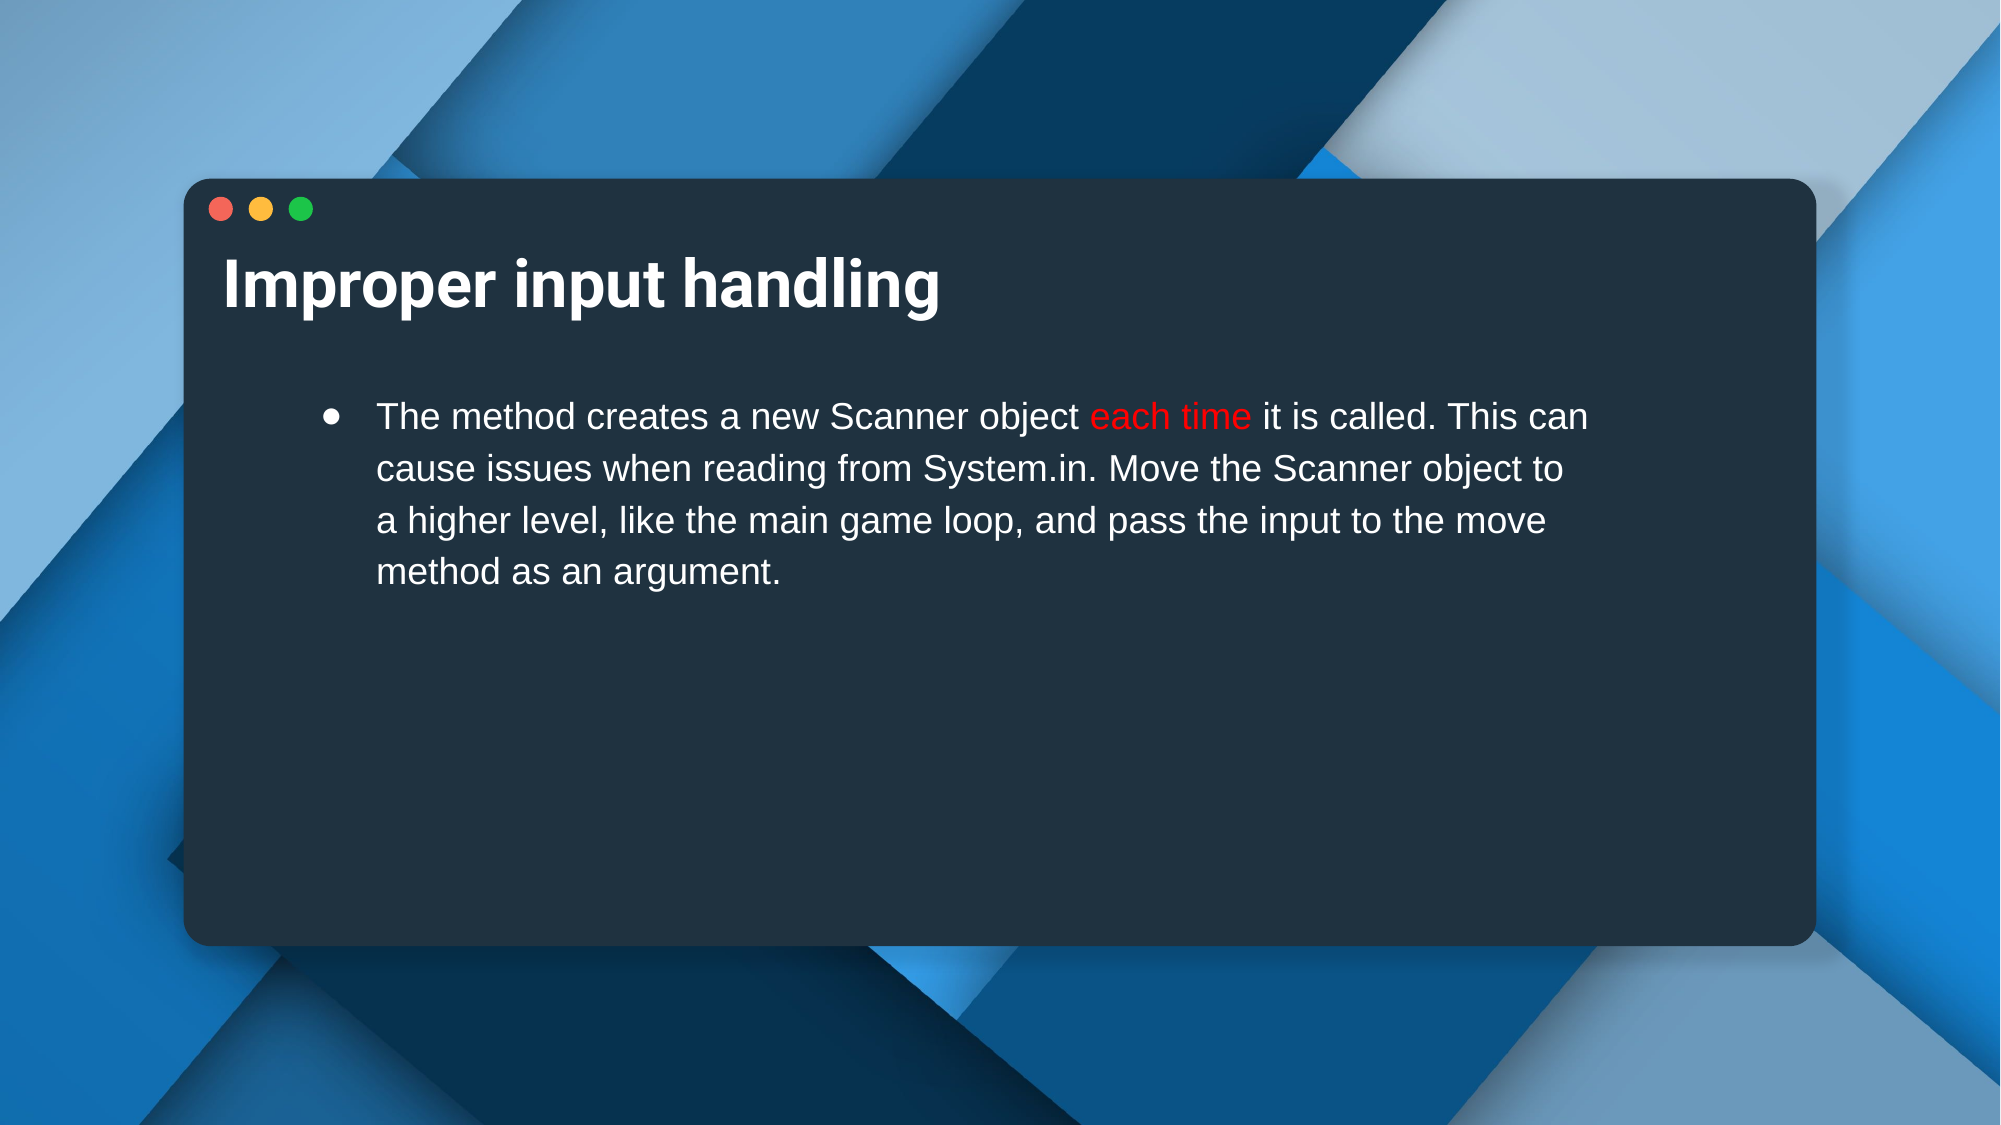

# Improper input handling
The method creates a new Scanner object each time it is called. This can cause issues when reading from System.in. Move the Scanner object to a higher level, like the main game loop, and pass the input to the move method as an argument.